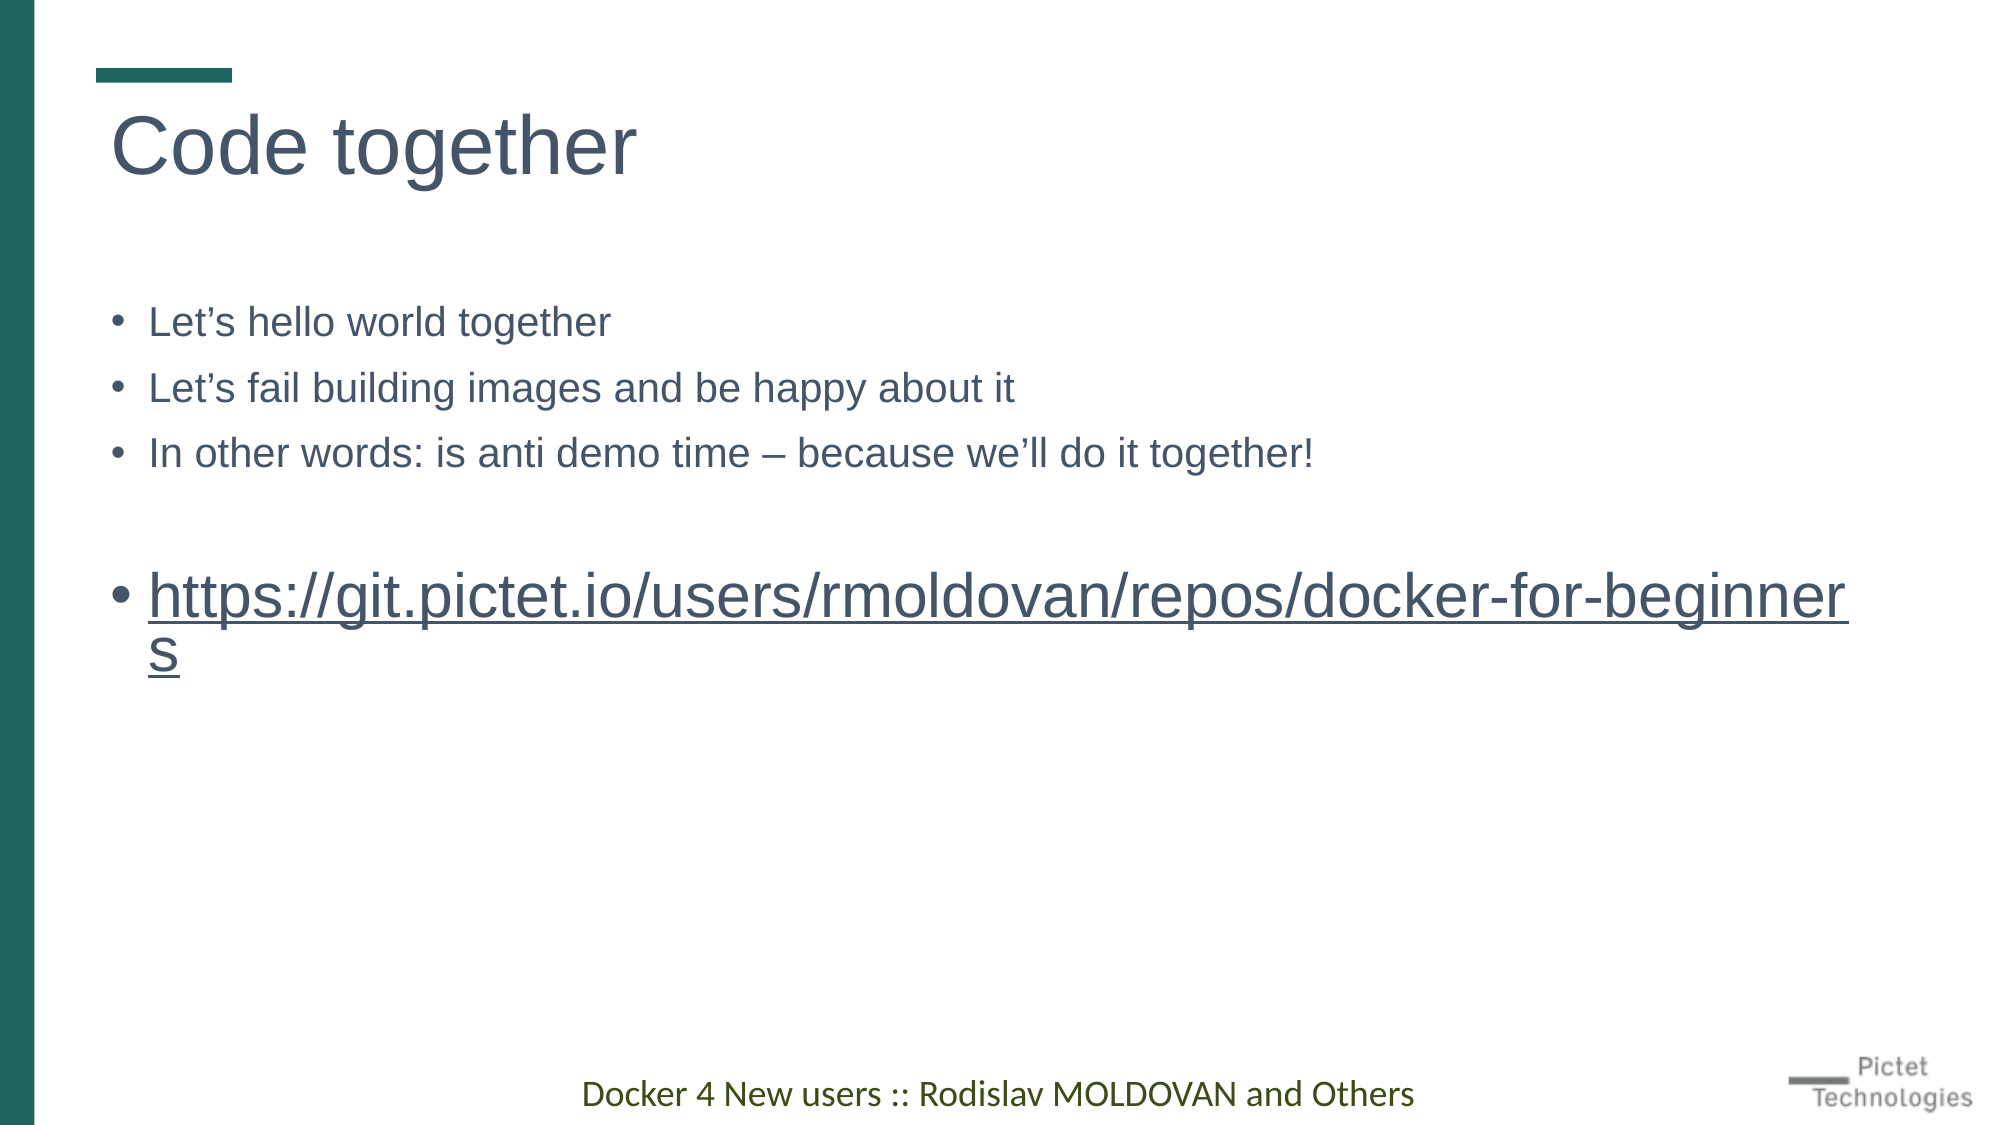

# Code together
Let’s hello world together
Let’s fail building images and be happy about it
In other words: is anti demo time – because we’ll do it together!

https://git.pictet.io/users/rmoldovan/repos/docker-for-beginners
Docker 4 New users :: Rodislav MOLDOVAN and Others